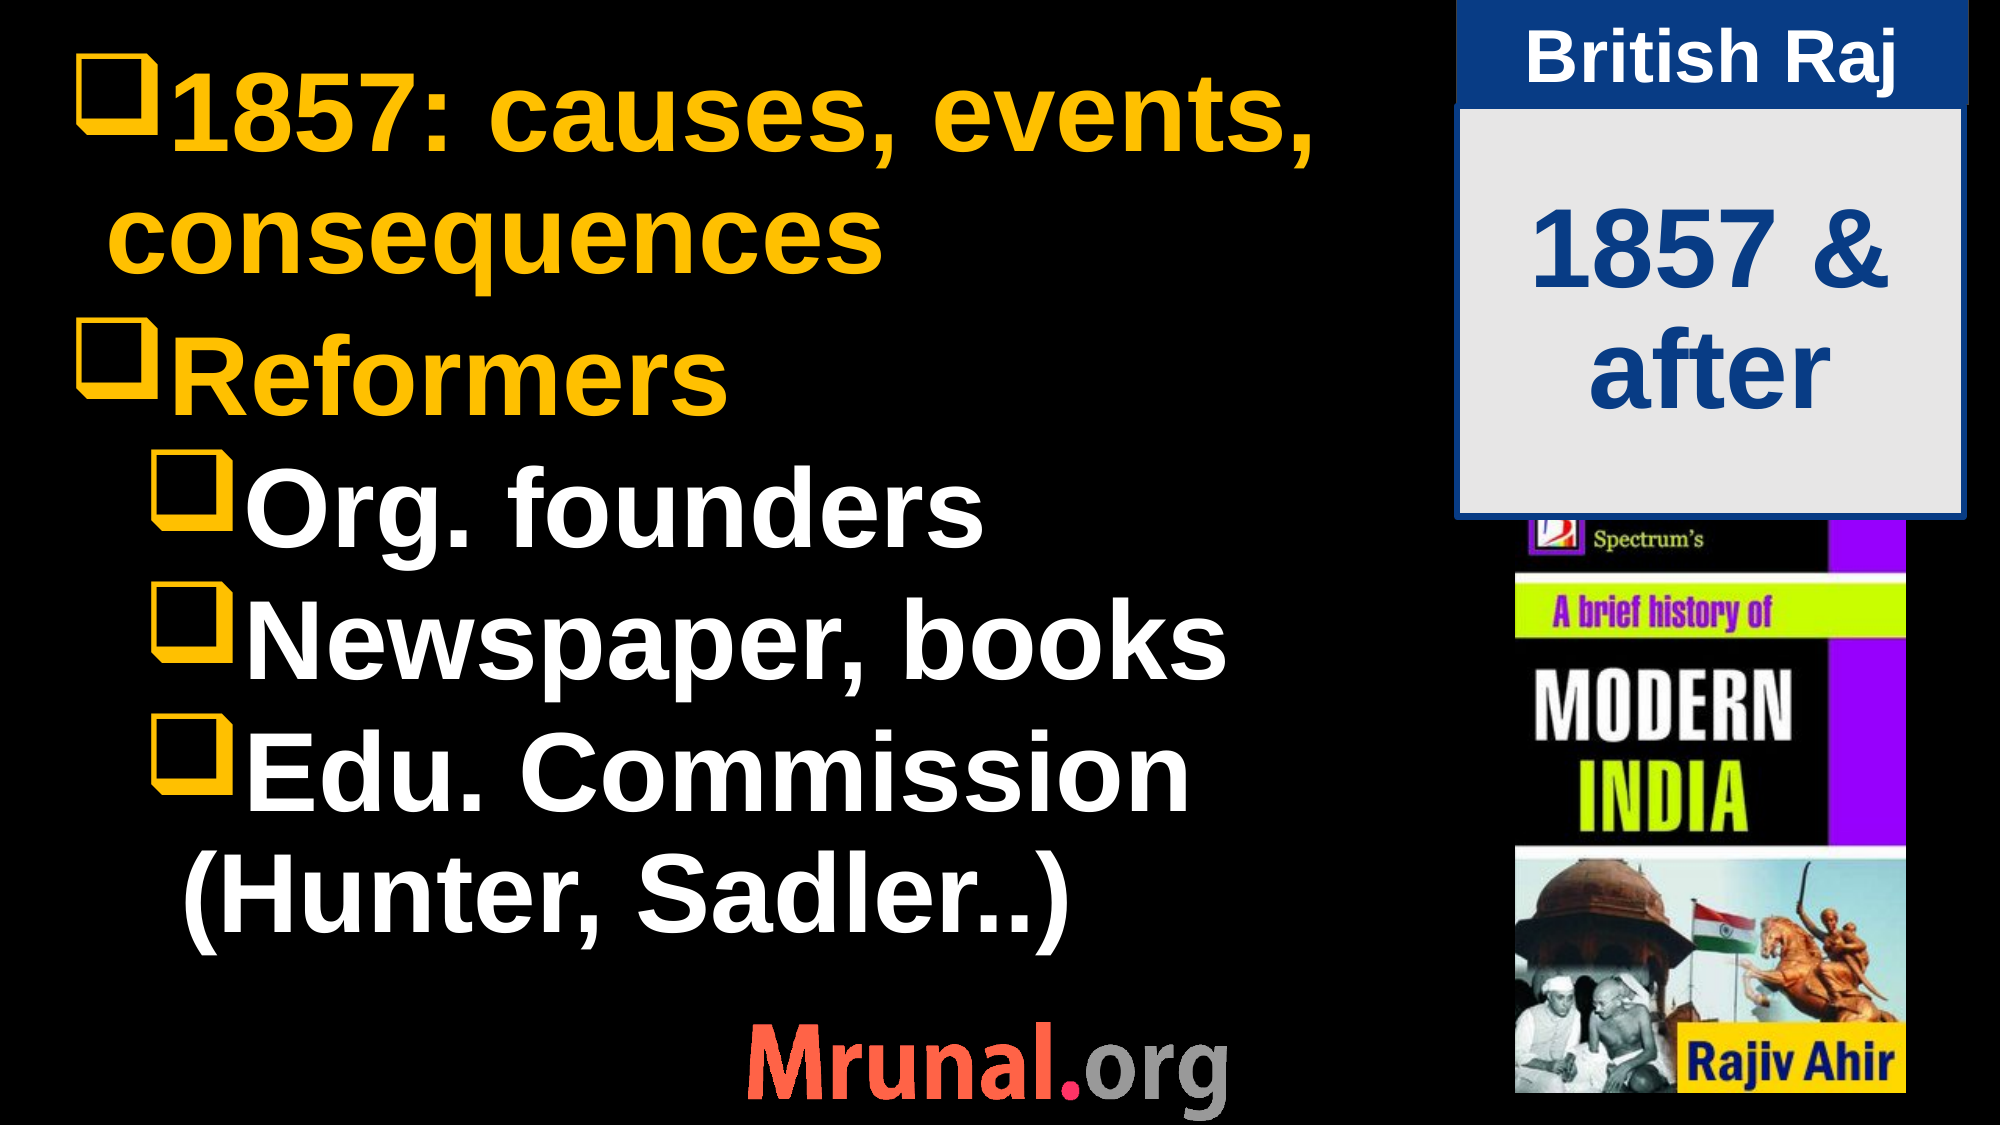

1857: causes, events, consequences
Reformers
Org. founders
Newspaper, books
Edu. Commission (Hunter, Sadler..)
# 1857 & after